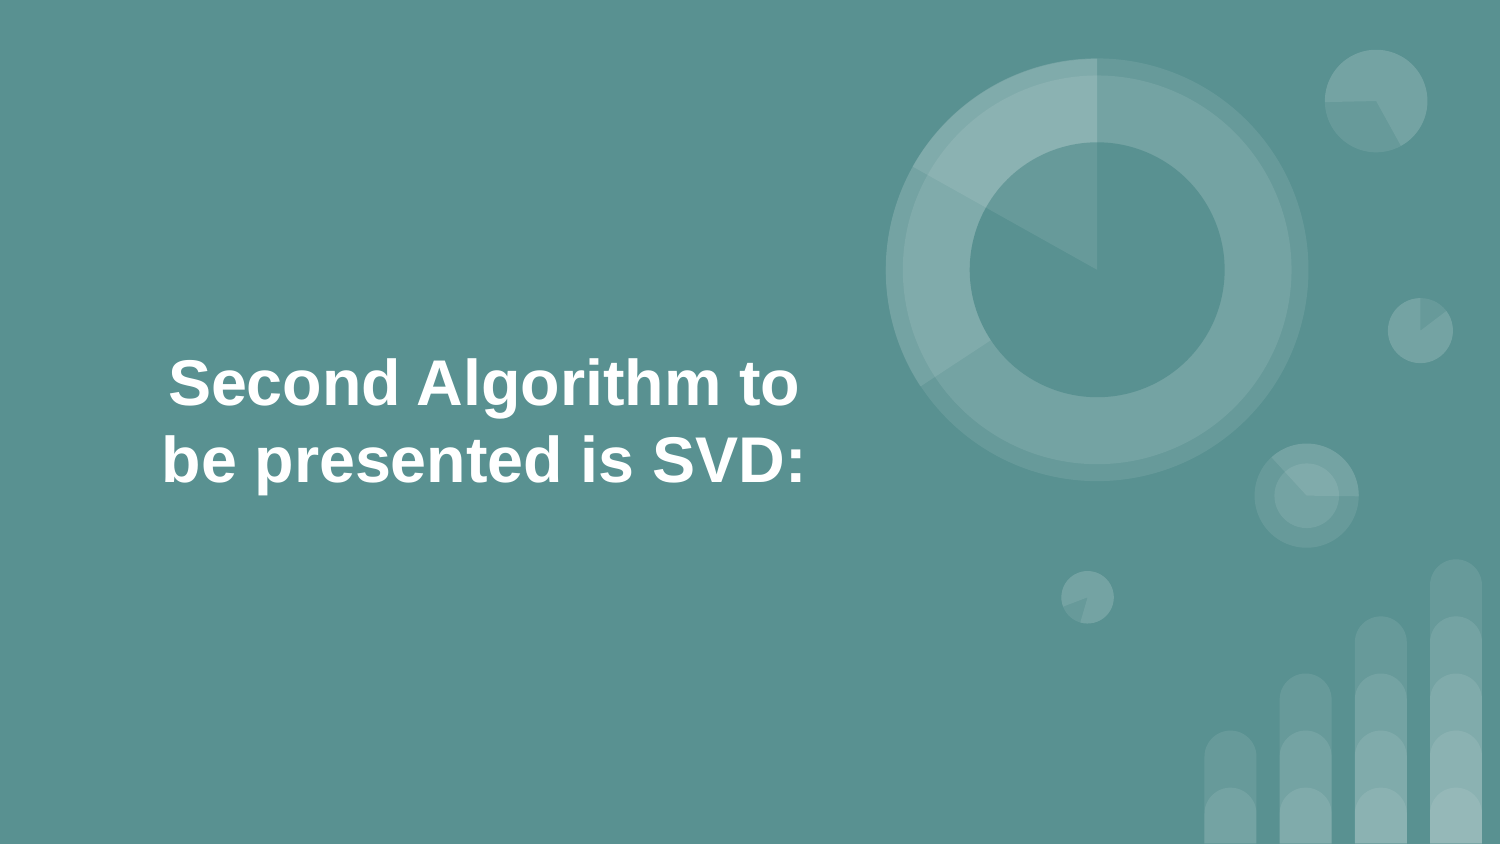

# Second Algorithm to be presented is SVD: